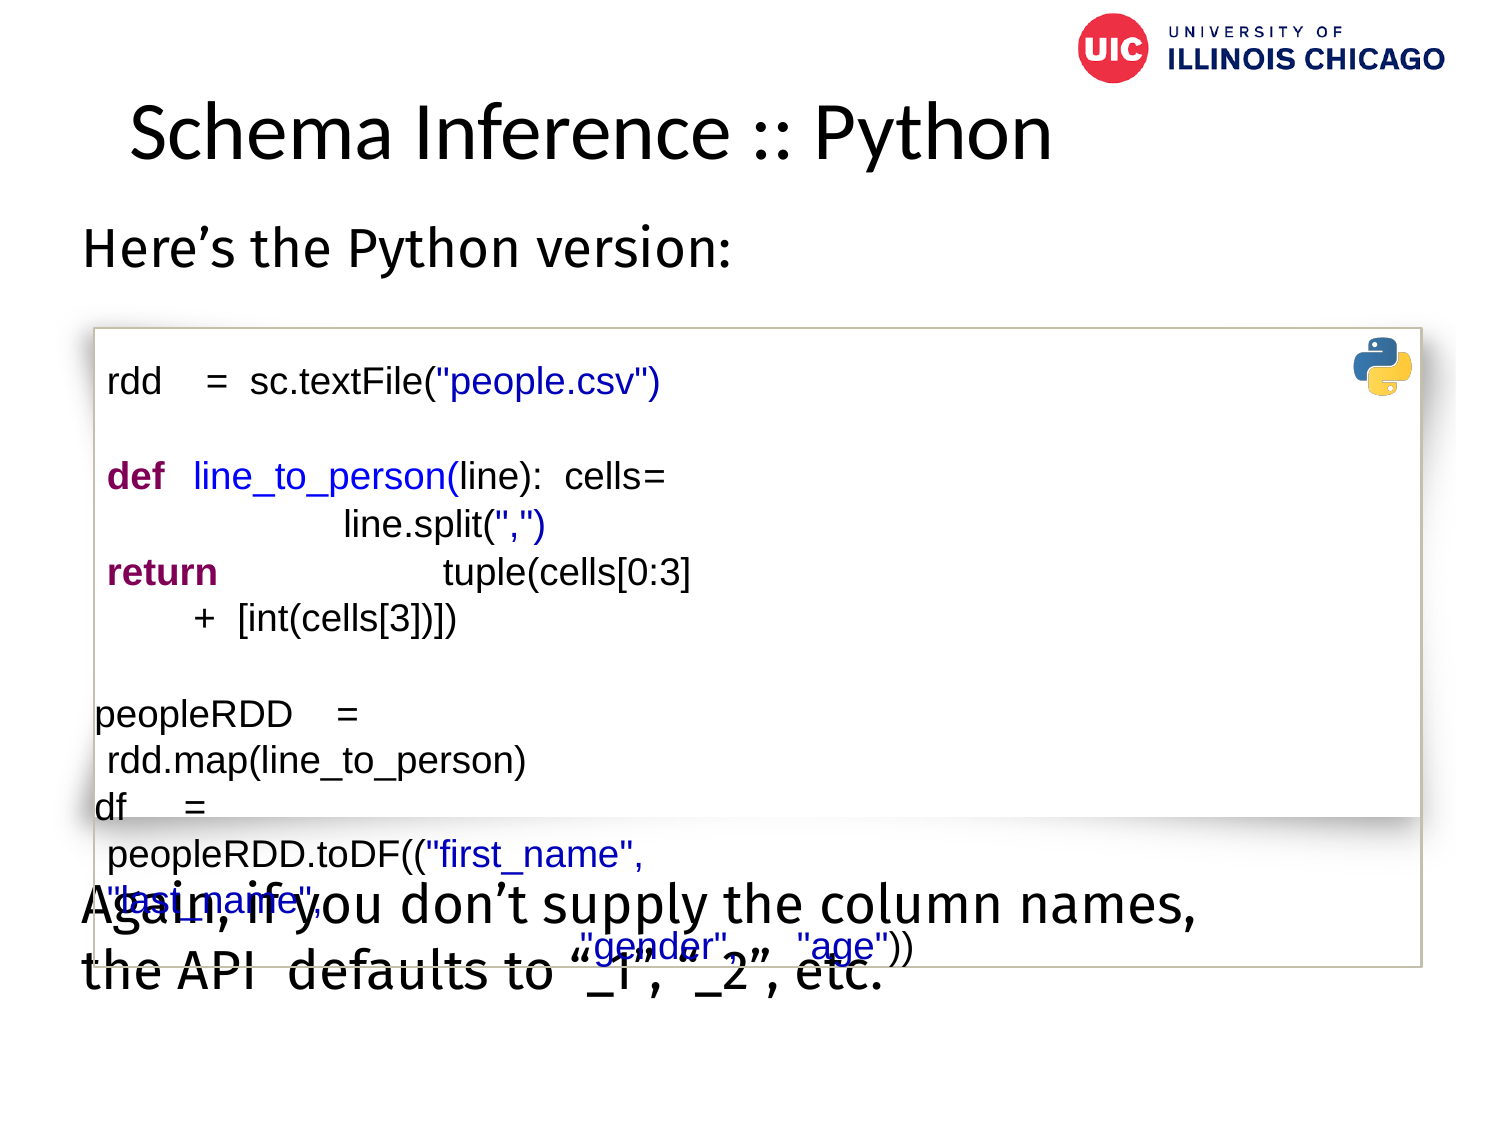

# Schema Inference :: Python
Here’s the Python version:

rdd	=	sc.textFile("people.csv")

def	line_to_person(line):  cells	=	line.split(",")
return	tuple(cells[0:3] +  [int(cells[3])])

peopleRDD	=	rdd.map(line_to_person)
df	=	peopleRDD.toDF(("first_name", "last_name",
"gender",	"age"))

Again, if you don’t supply the column names, the API  defaults to “_1”, “_2”, etc.
46